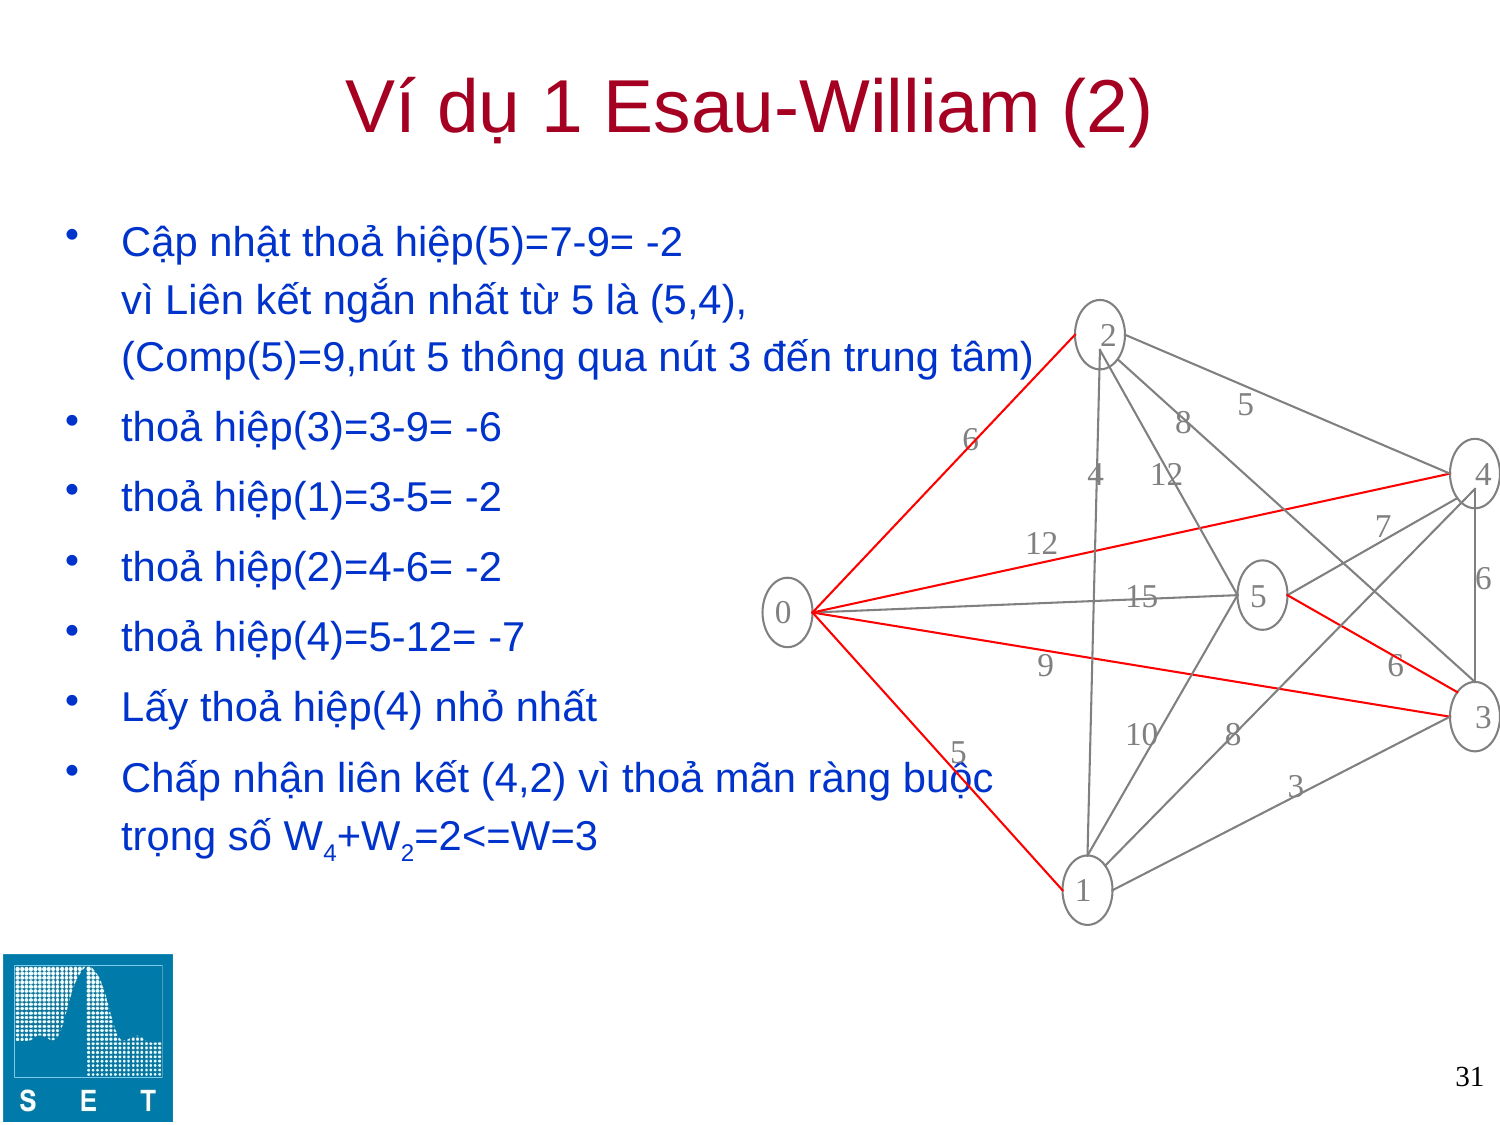

# Ví dụ 1 Esau-William (2)
Cập nhật thoả hiệp(5)=7-9= -2
vì Liên kết ngắn nhất từ 5 là (5,4),
(Comp(5)=9,nút 5 thông qua nút 3 đến trung tâm)
thoả hiệp(3)=3-9= -6
thoả hiệp(1)=3-5= -2
thoả hiệp(2)=4-6= -2
thoả hiệp(4)=5-12= -7
Lấy thoả hiệp(4) nhỏ nhất
Chấp nhận liên kết (4,2) vì thoả mãn ràng buộc trọng số W4+W2=2<=W=3

2
5
8
6

4
12
4
7
12
6

15
5

0
9
6

3
10
8
5
3

1
31